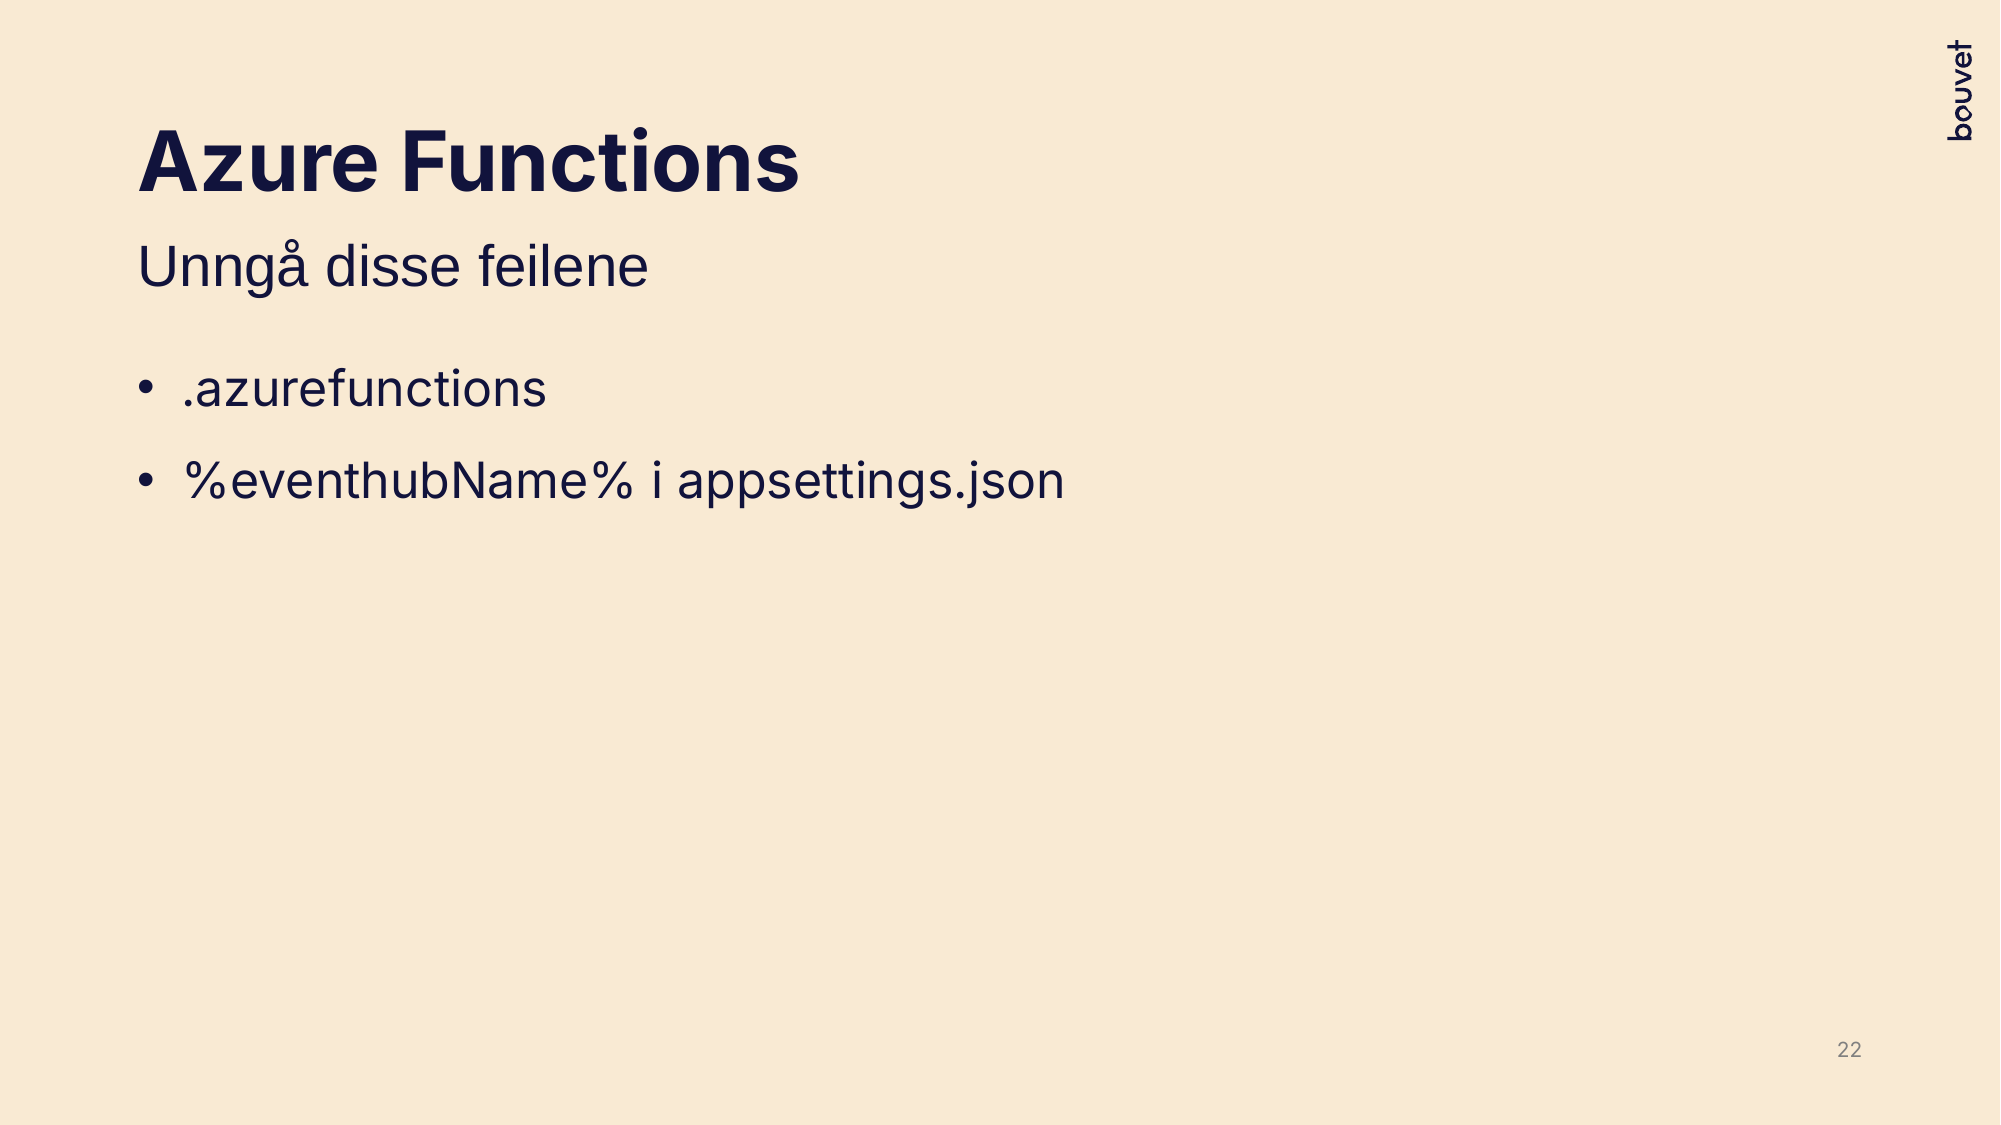

# Azure Functions
Unngå disse feilene
.azurefunctions
%eventhubName% i appsettings.json

22